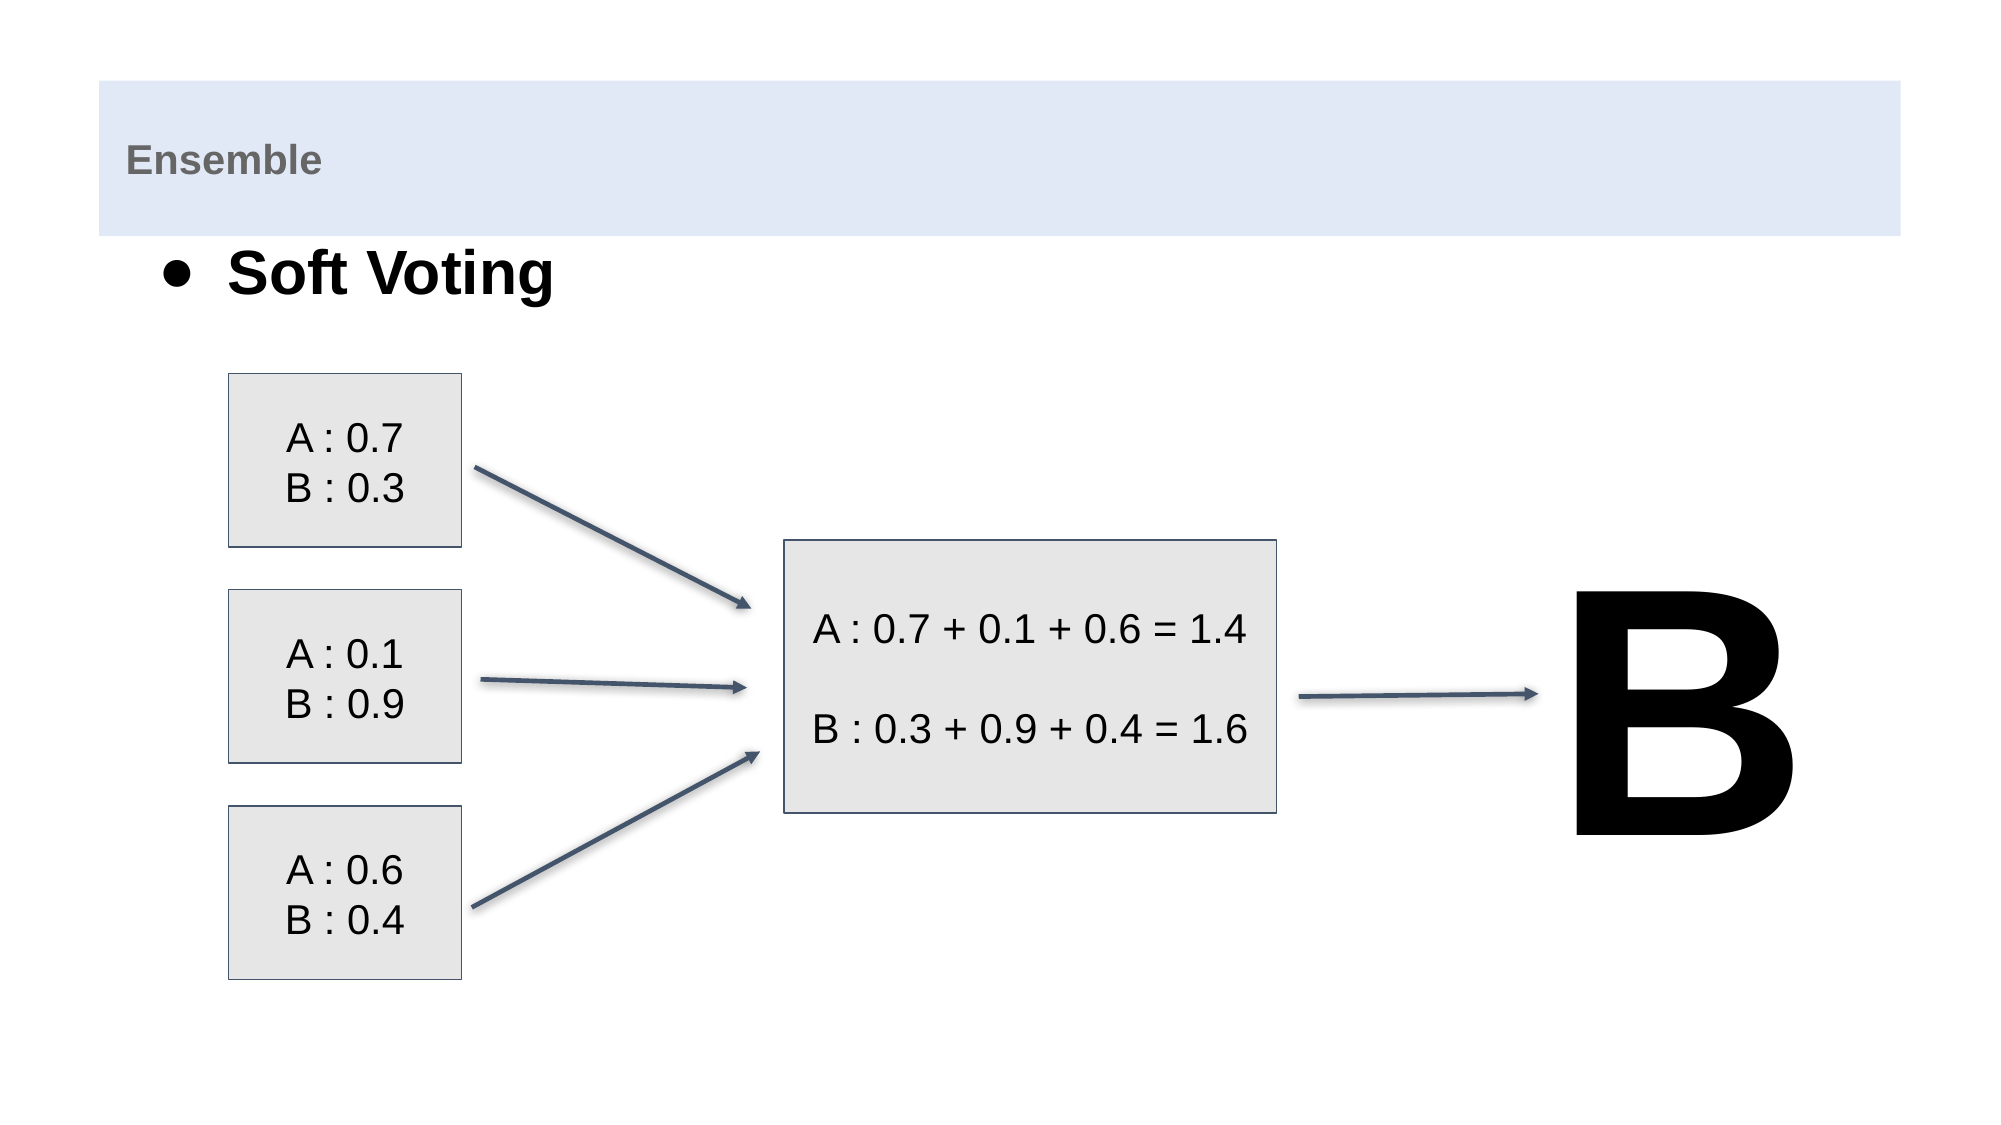

Ensemble
Soft Voting

A : 0.7
B : 0.3
B
A : 0.7 + 0.1 + 0.6 = 1.4

B : 0.3 + 0.9 + 0.4 = 1.6
A : 0.1
B : 0.9
A : 0.6
B : 0.4